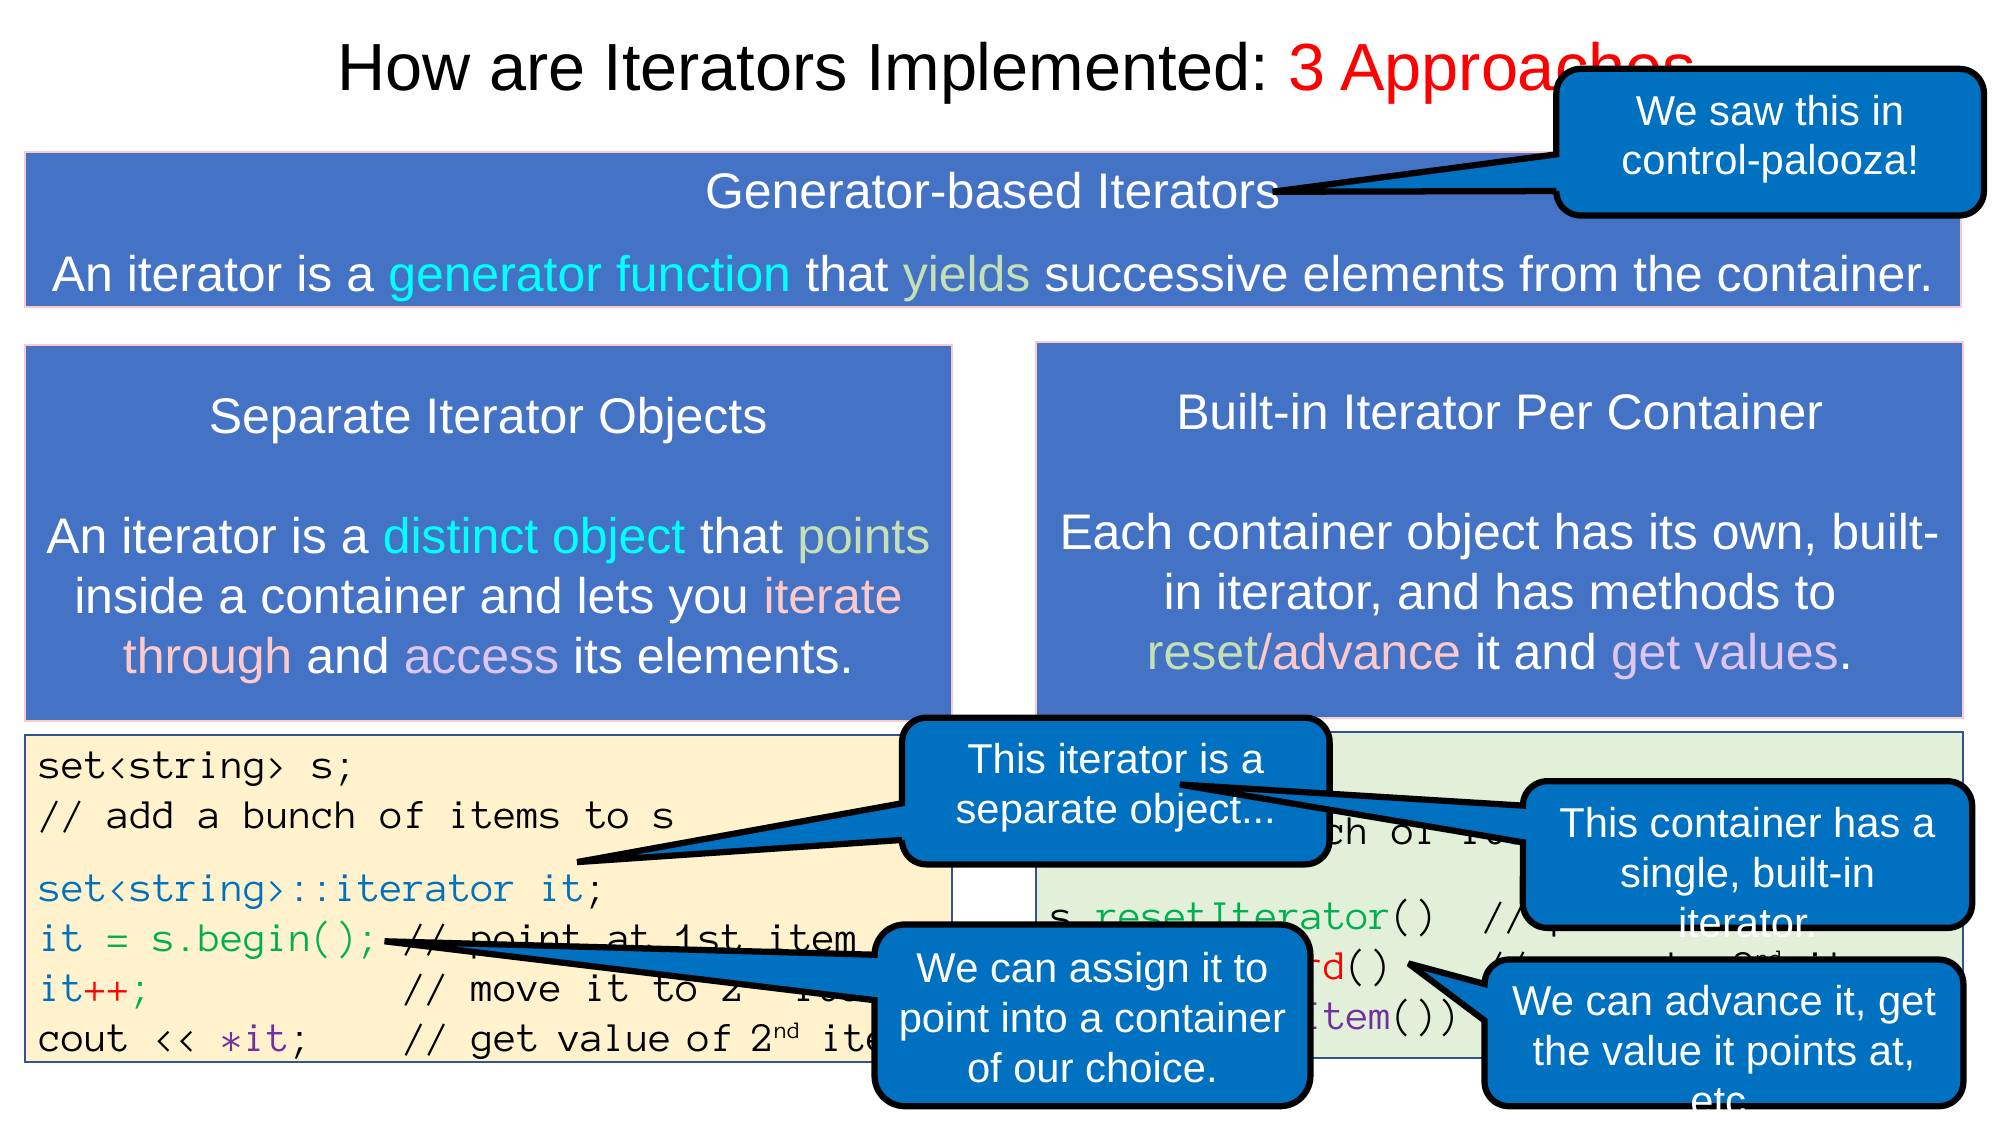

# How are Iterators Implemented: 3 Approaches
We saw this in control-palooza!
Generator-based Iterators

An iterator is a generator function that yields successive elements from the container.

Built-in Iterator Per Container

Each container object has its own, built-in iterator, and has methods to reset/advance it and get values.
Separate Iterator Objects

An iterator is a distinct object that points inside a container and lets you iterate through and access its elements.
This iterator is a separate object...
Set s
// add a bunch of items to s

s.resetIterator()  // point at 1st item
s.moveForward()    // move to 2nd item
print(s.getItem()) // get 2nd value
set<string> s;
// add a bunch of items to s

set<string>::iterator it;
it = s.begin(); // point at 1st item
it++;           // move it to 2nd item
cout << *it;    // get value of 2nd item
This container has a single, built-in iterator.
We can assign it to point into a container of our choice.
We can advance it, get the value it points at, etc.